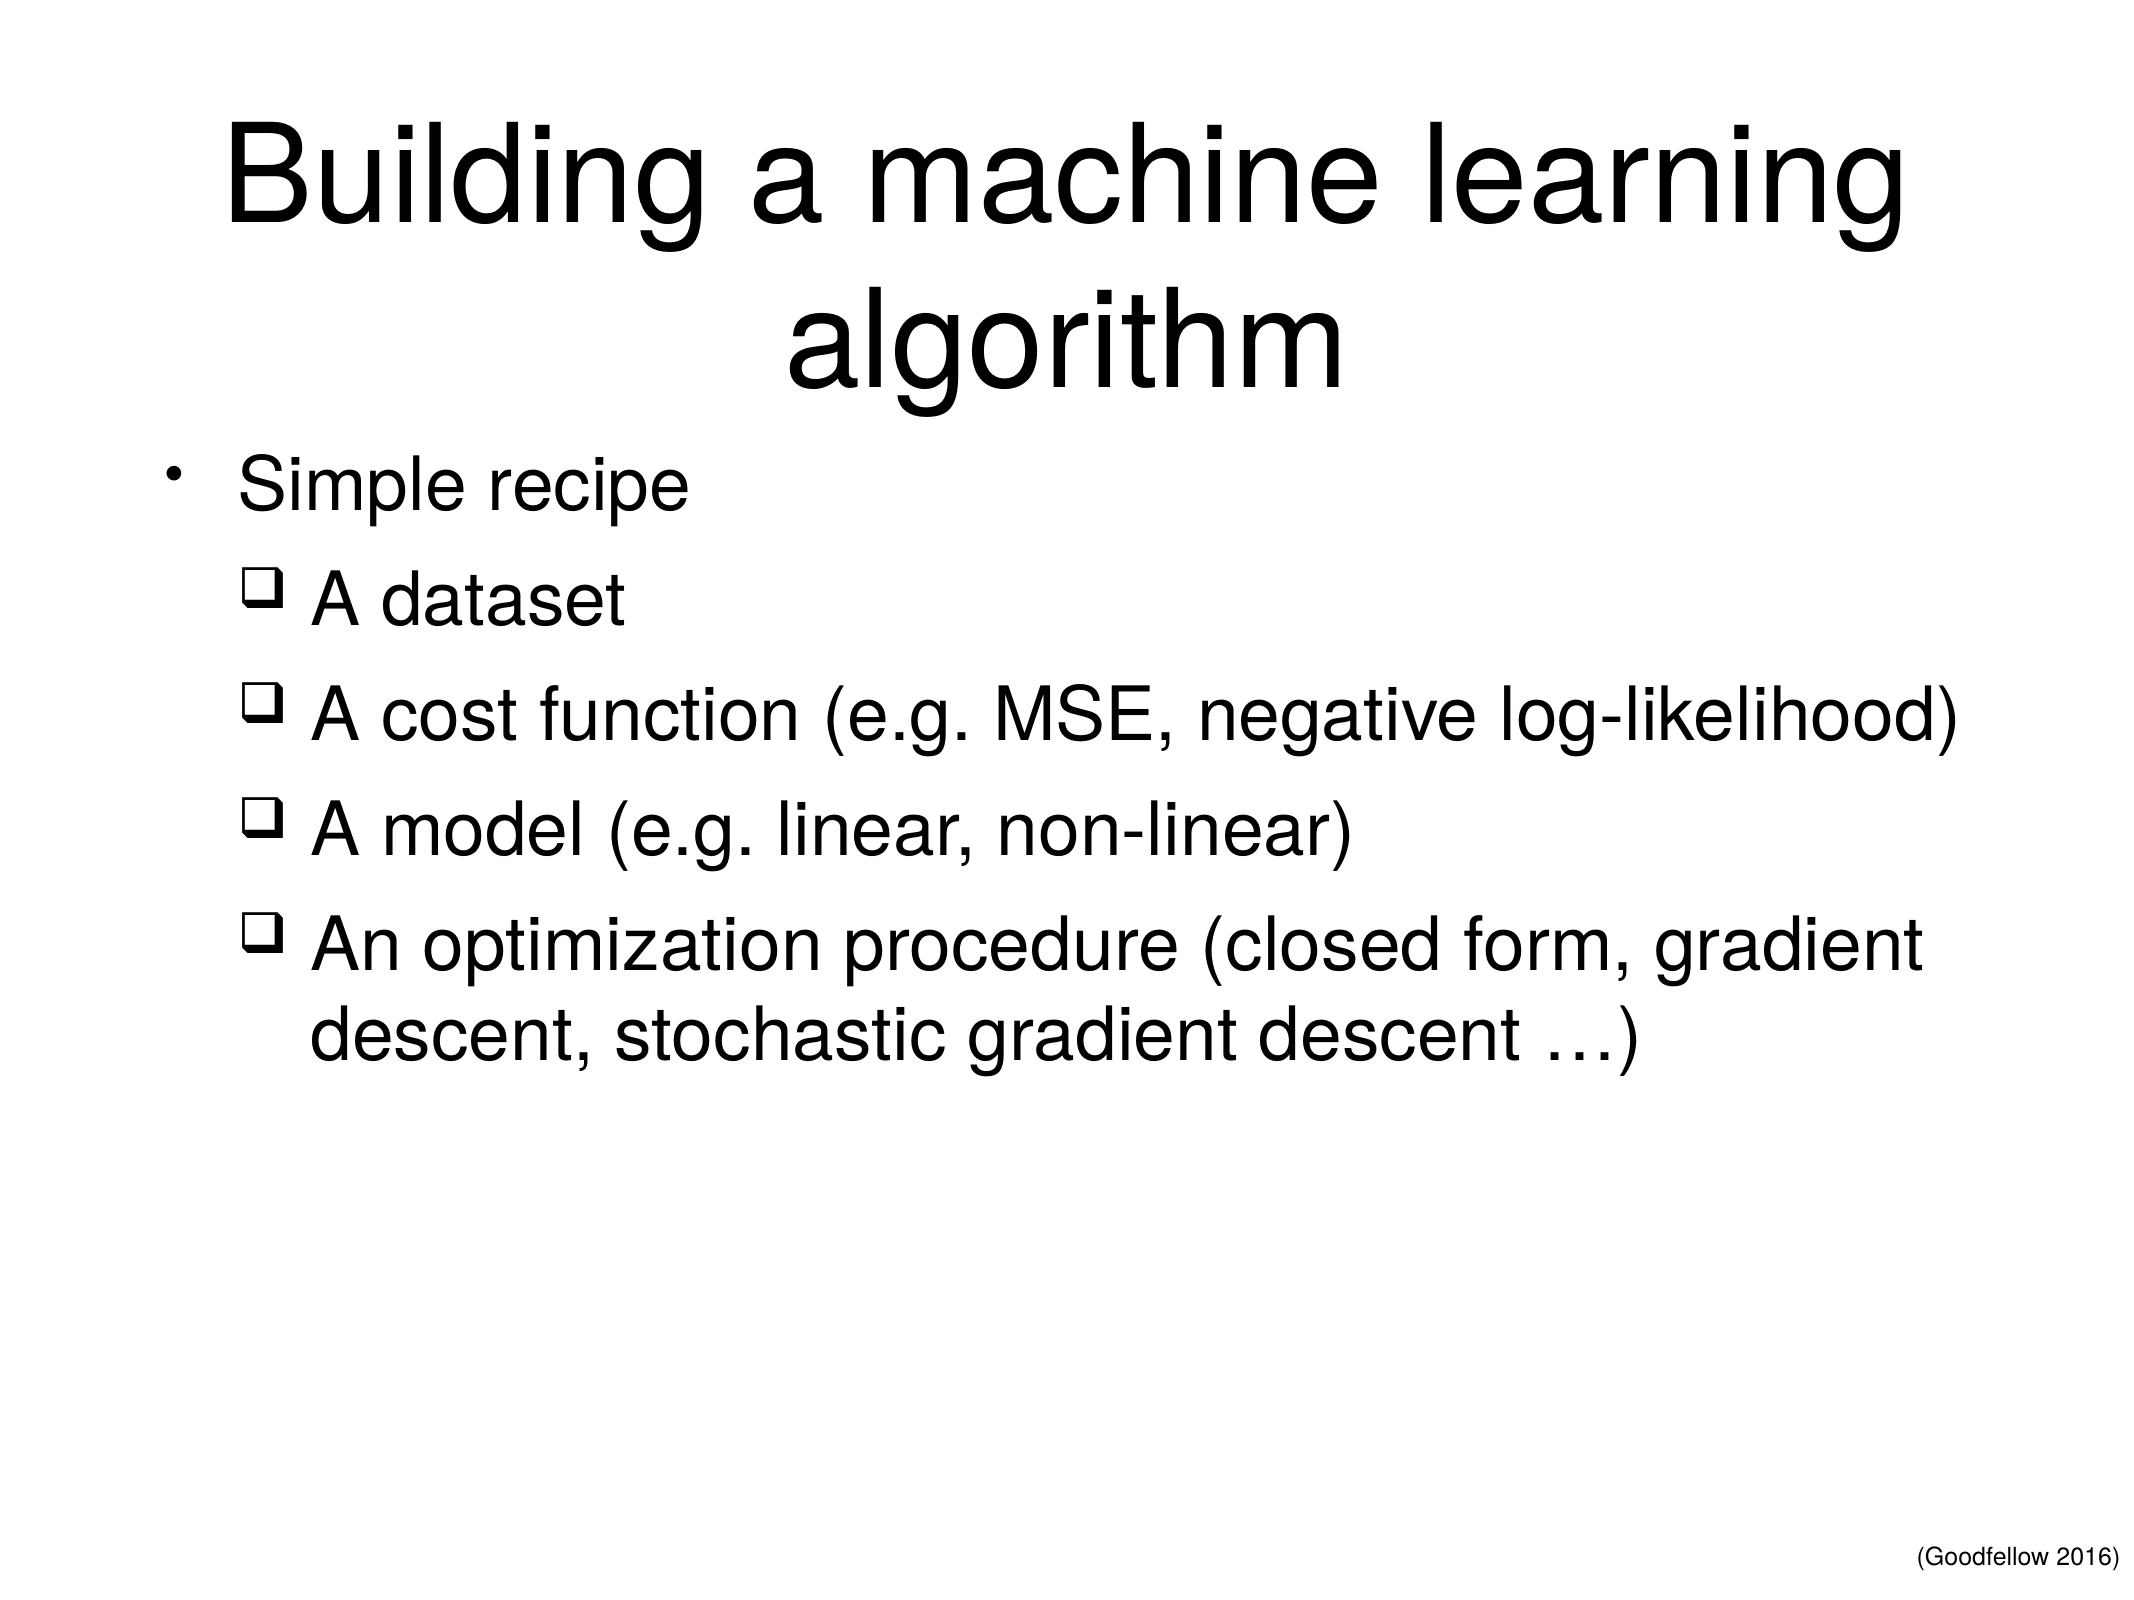

# Building a machine learning algorithm
Simple recipe
A dataset
A cost function (e.g. MSE, negative log-likelihood)
A model (e.g. linear, non-linear)
An optimization procedure (closed form, gradient descent, stochastic gradient descent …)